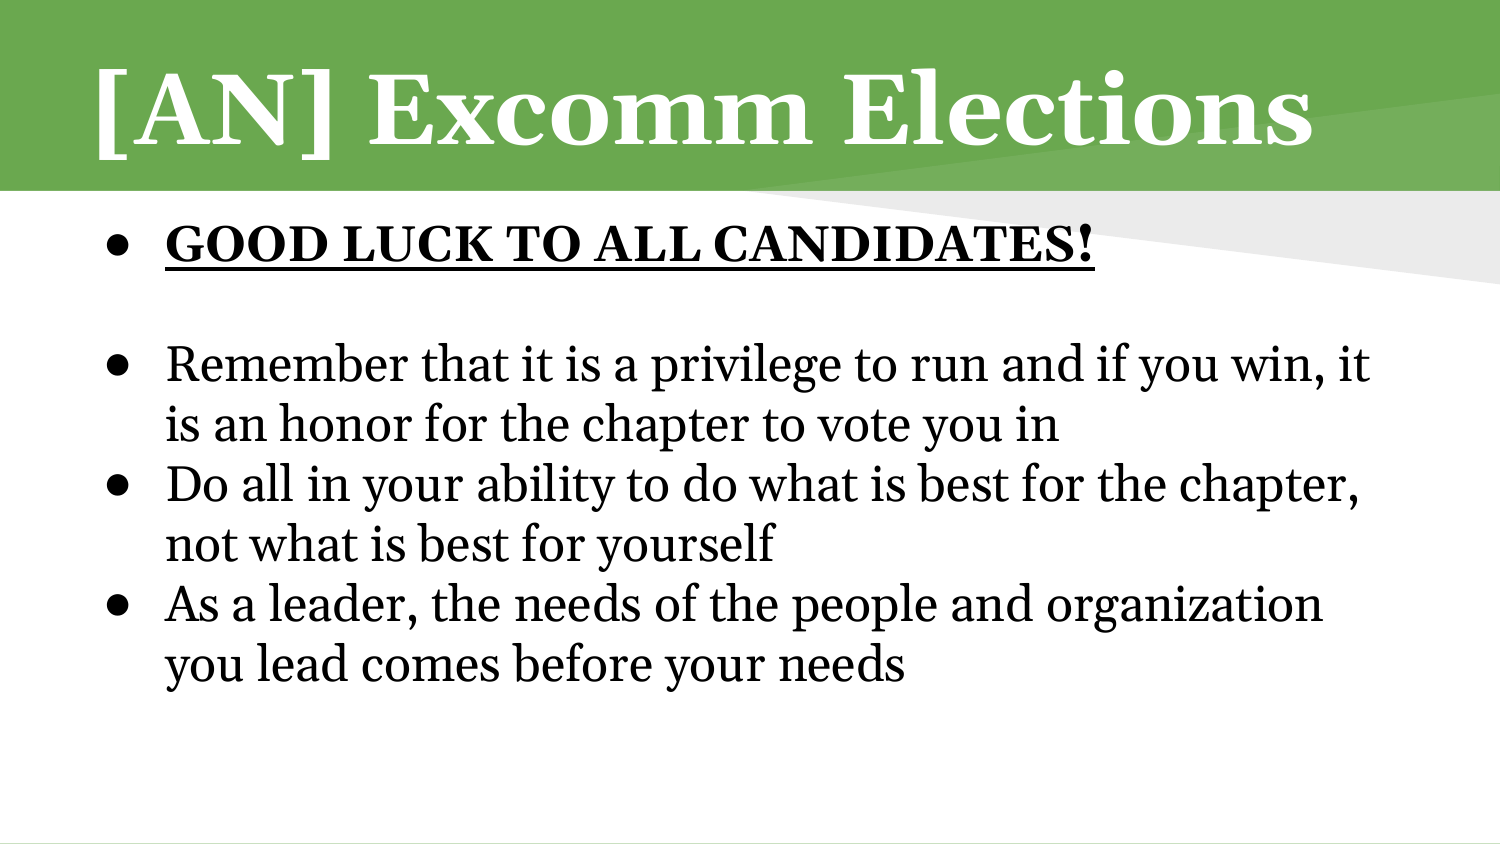

# [AN] Excomm Elections
GOOD LUCK TO ALL CANDIDATES!

Remember that it is a privilege to run and if you win, it is an honor for the chapter to vote you in
Do all in your ability to do what is best for the chapter, not what is best for yourself
As a leader, the needs of the people and organization you lead comes before your needs